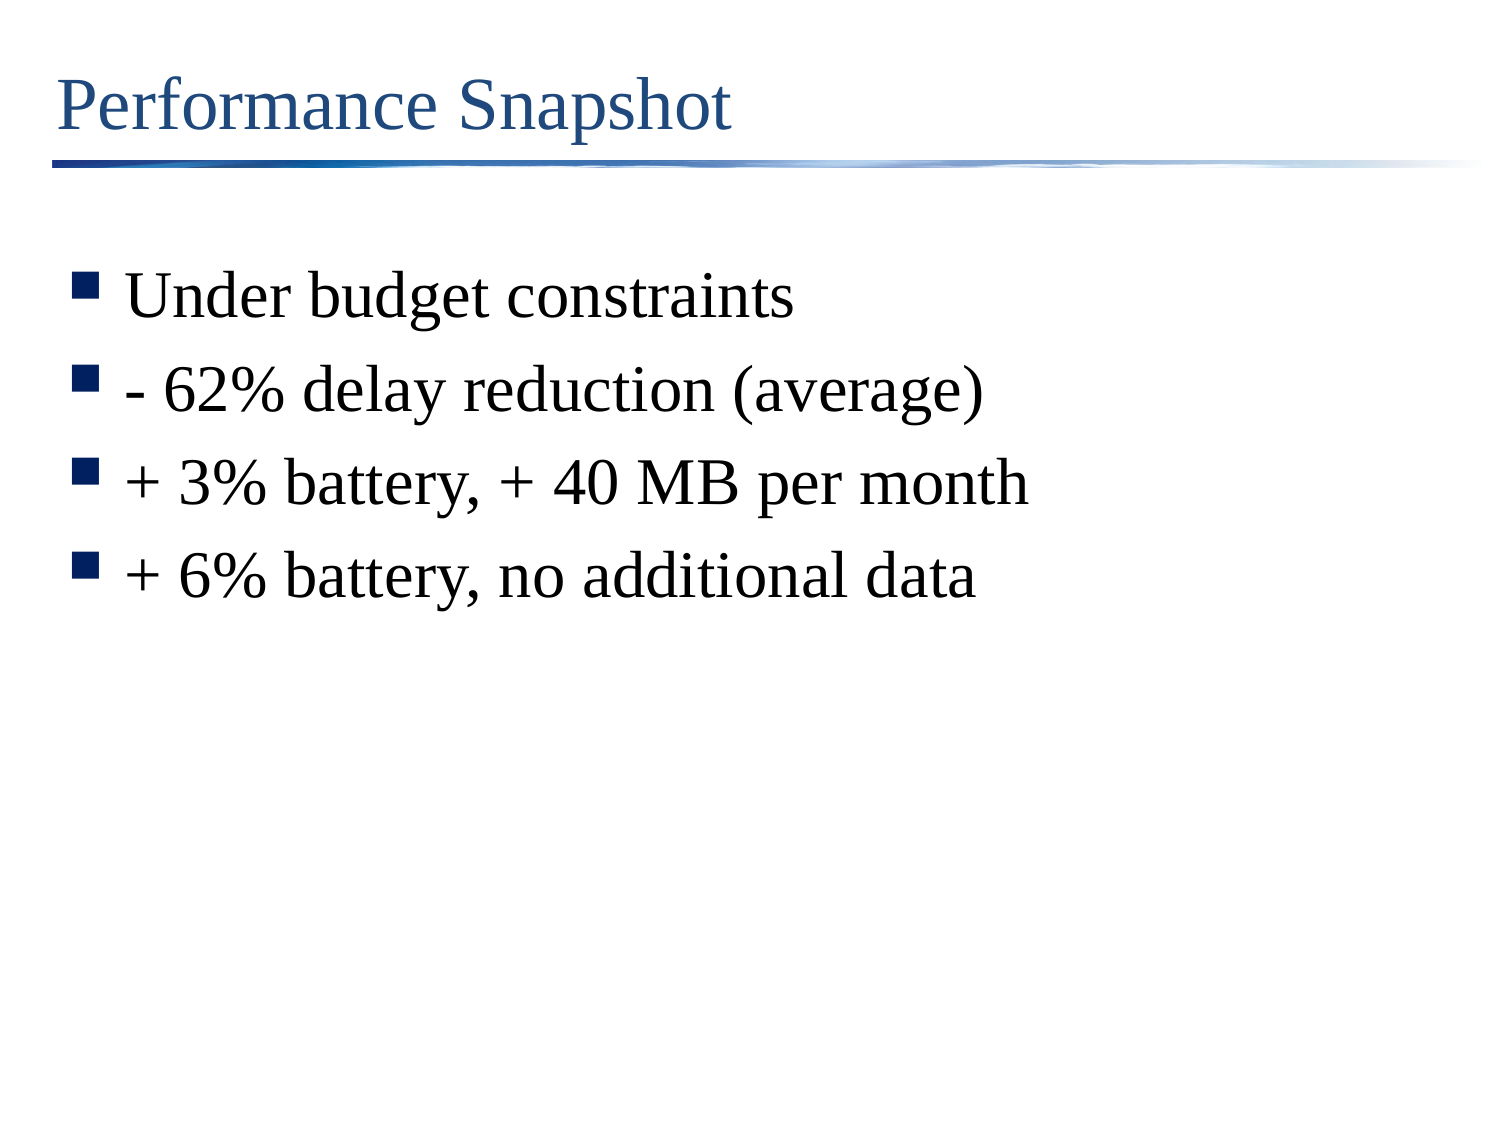

# Performance Snapshot
Under budget constraints
- 62% delay reduction (average)
+ 3% battery, + 40 MB per month
+ 6% battery, no additional data